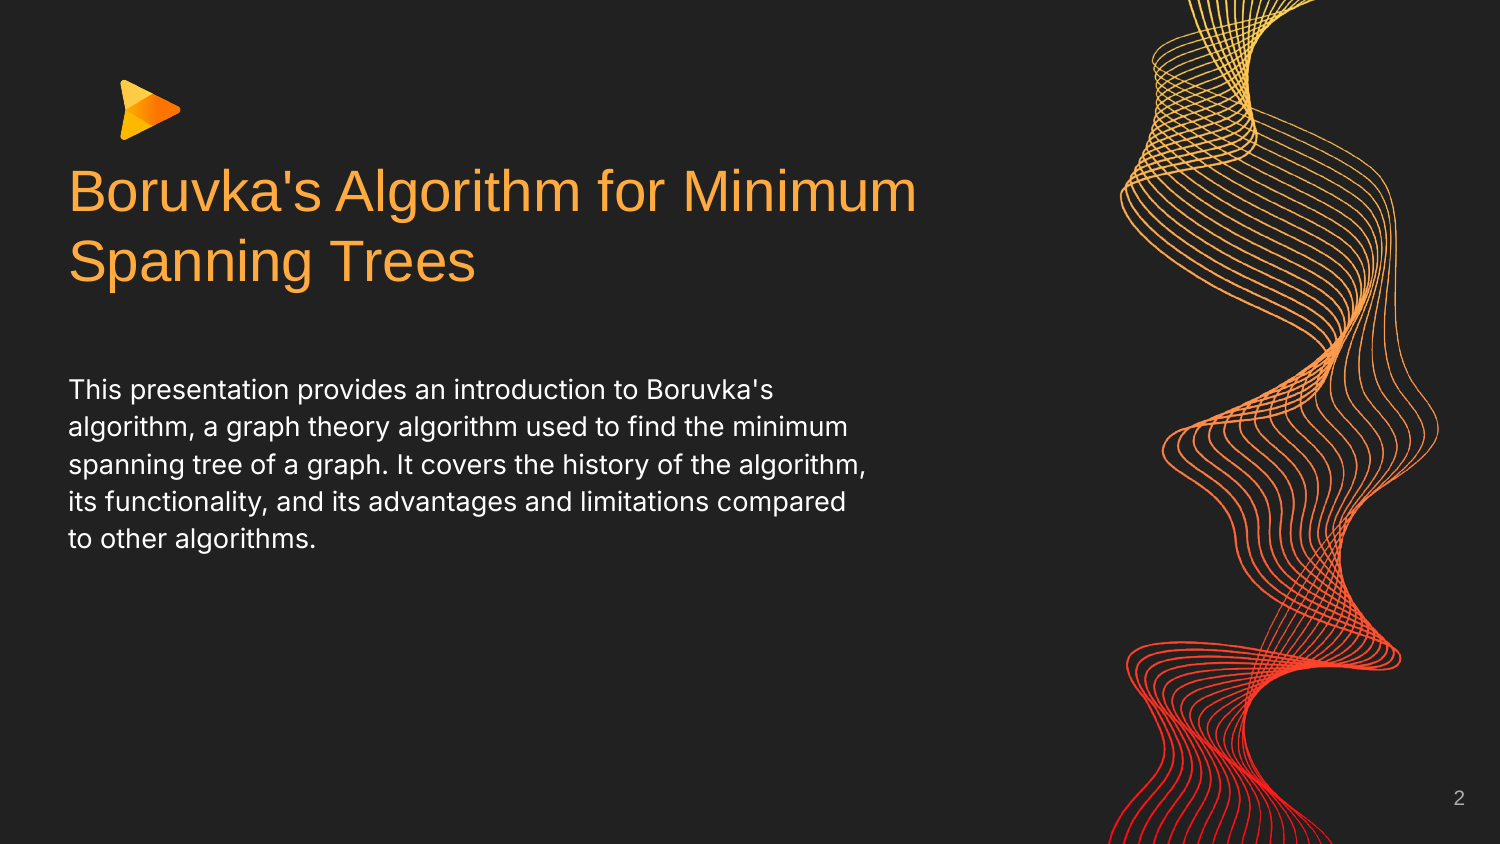

# Boruvka's Algorithm for Minimum Spanning Trees
This presentation provides an introduction to Boruvka's algorithm, a graph theory algorithm used to find the minimum spanning tree of a graph. It covers the history of the algorithm, its functionality, and its advantages and limitations compared to other algorithms.
2